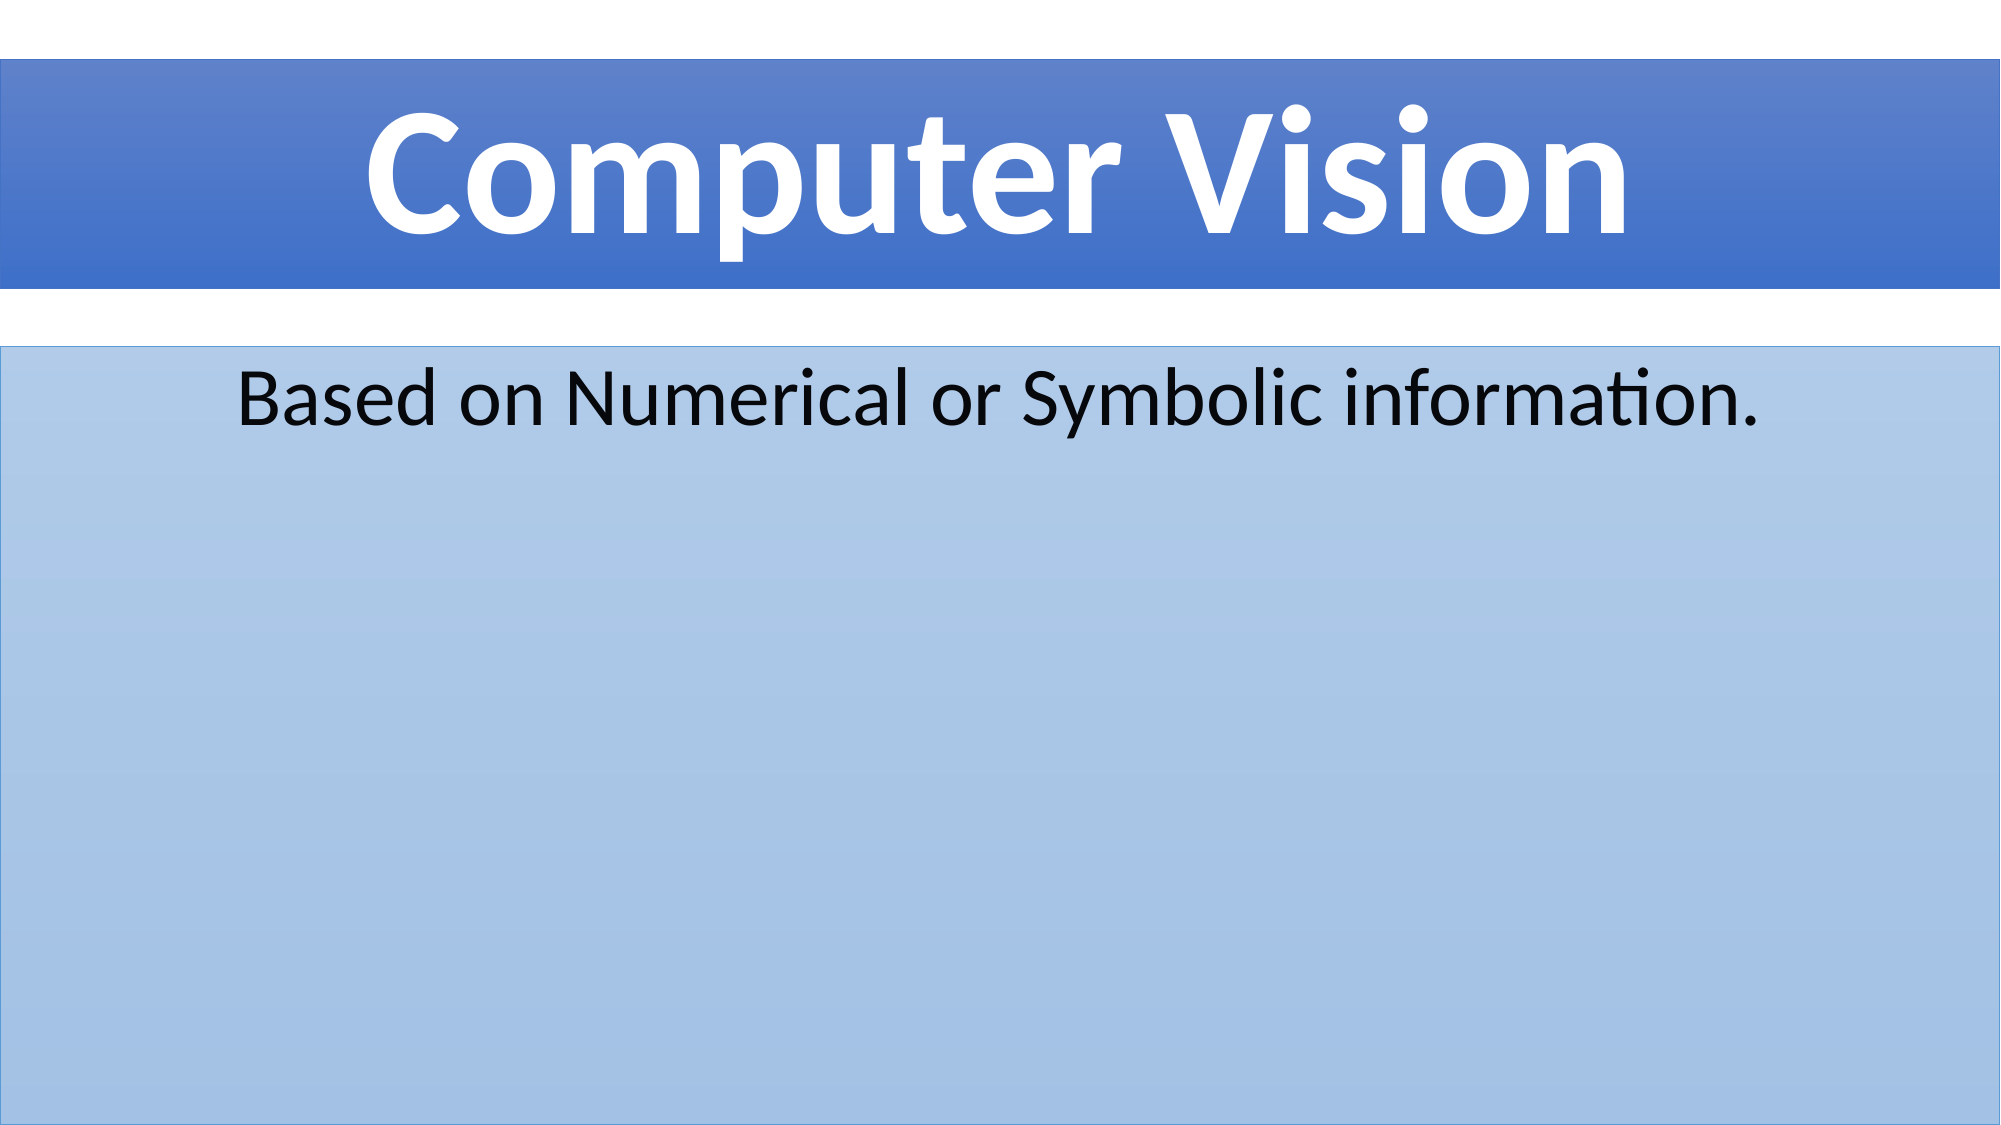

# Computer Vision
Based on Numerical or Symbolic information.